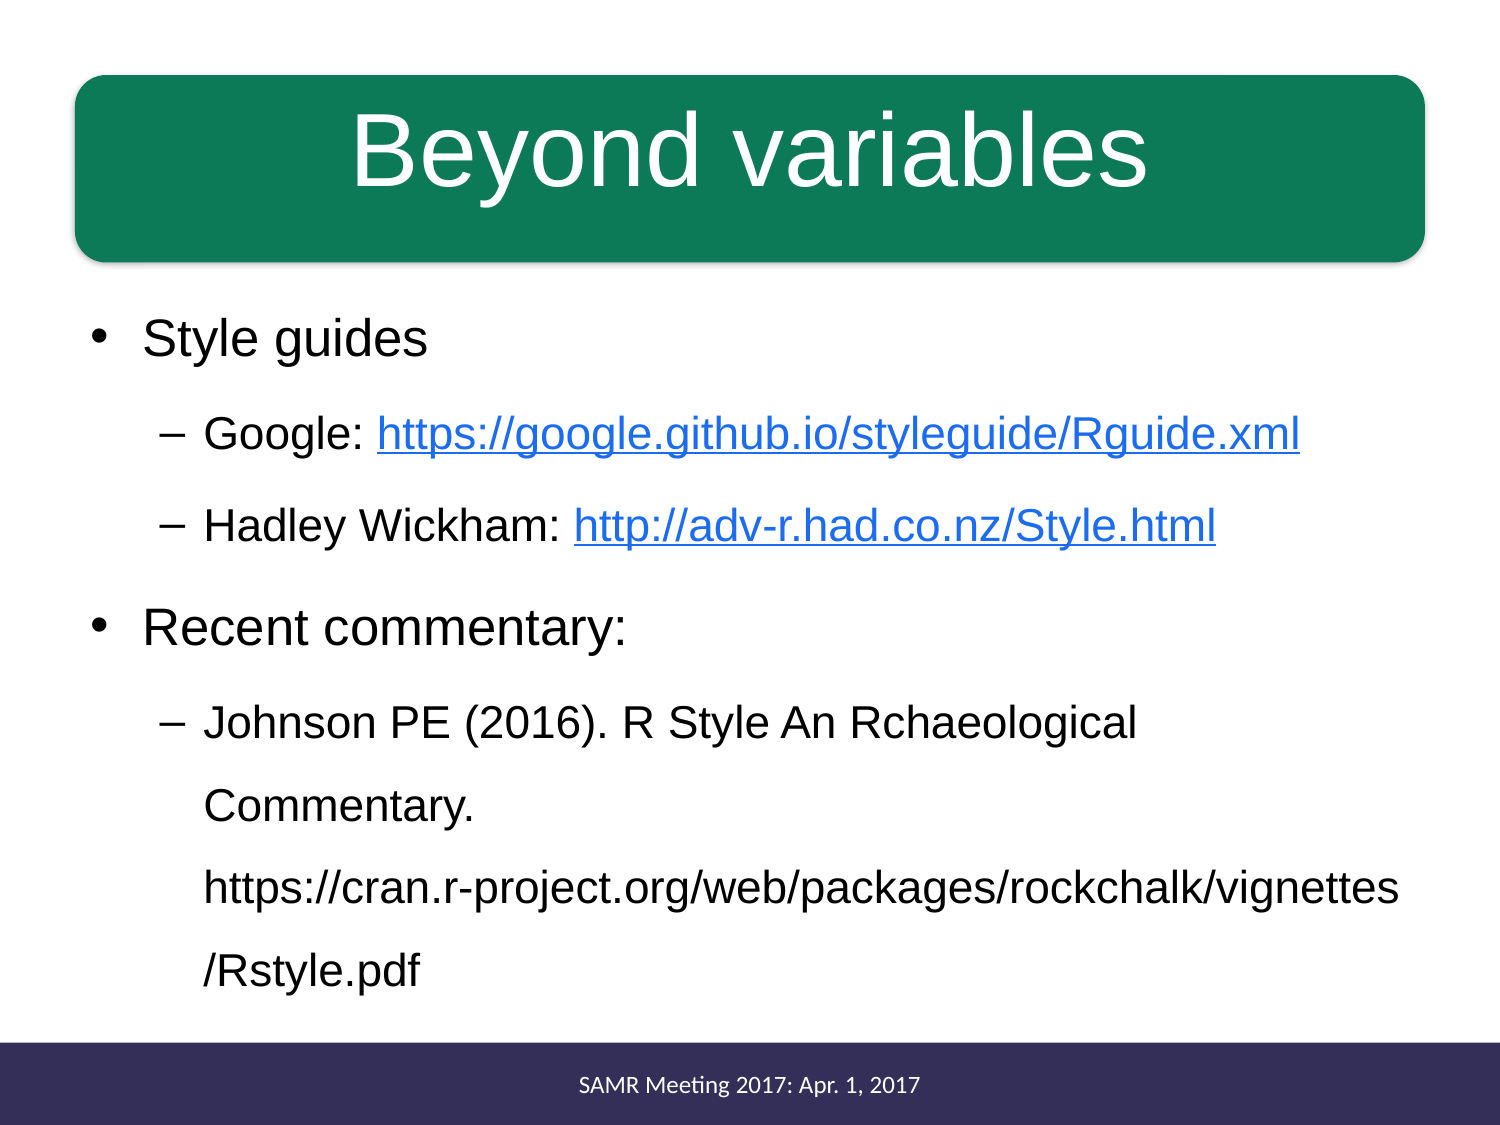

# Beyond variables
Style guides
Google: https://google.github.io/styleguide/Rguide.xml
Hadley Wickham: http://adv-r.had.co.nz/Style.html
Recent commentary:
Johnson PE (2016). R Style An Rchaeological Commentary. https://cran.r-project.org/web/packages/rockchalk/vignettes/Rstyle.pdf